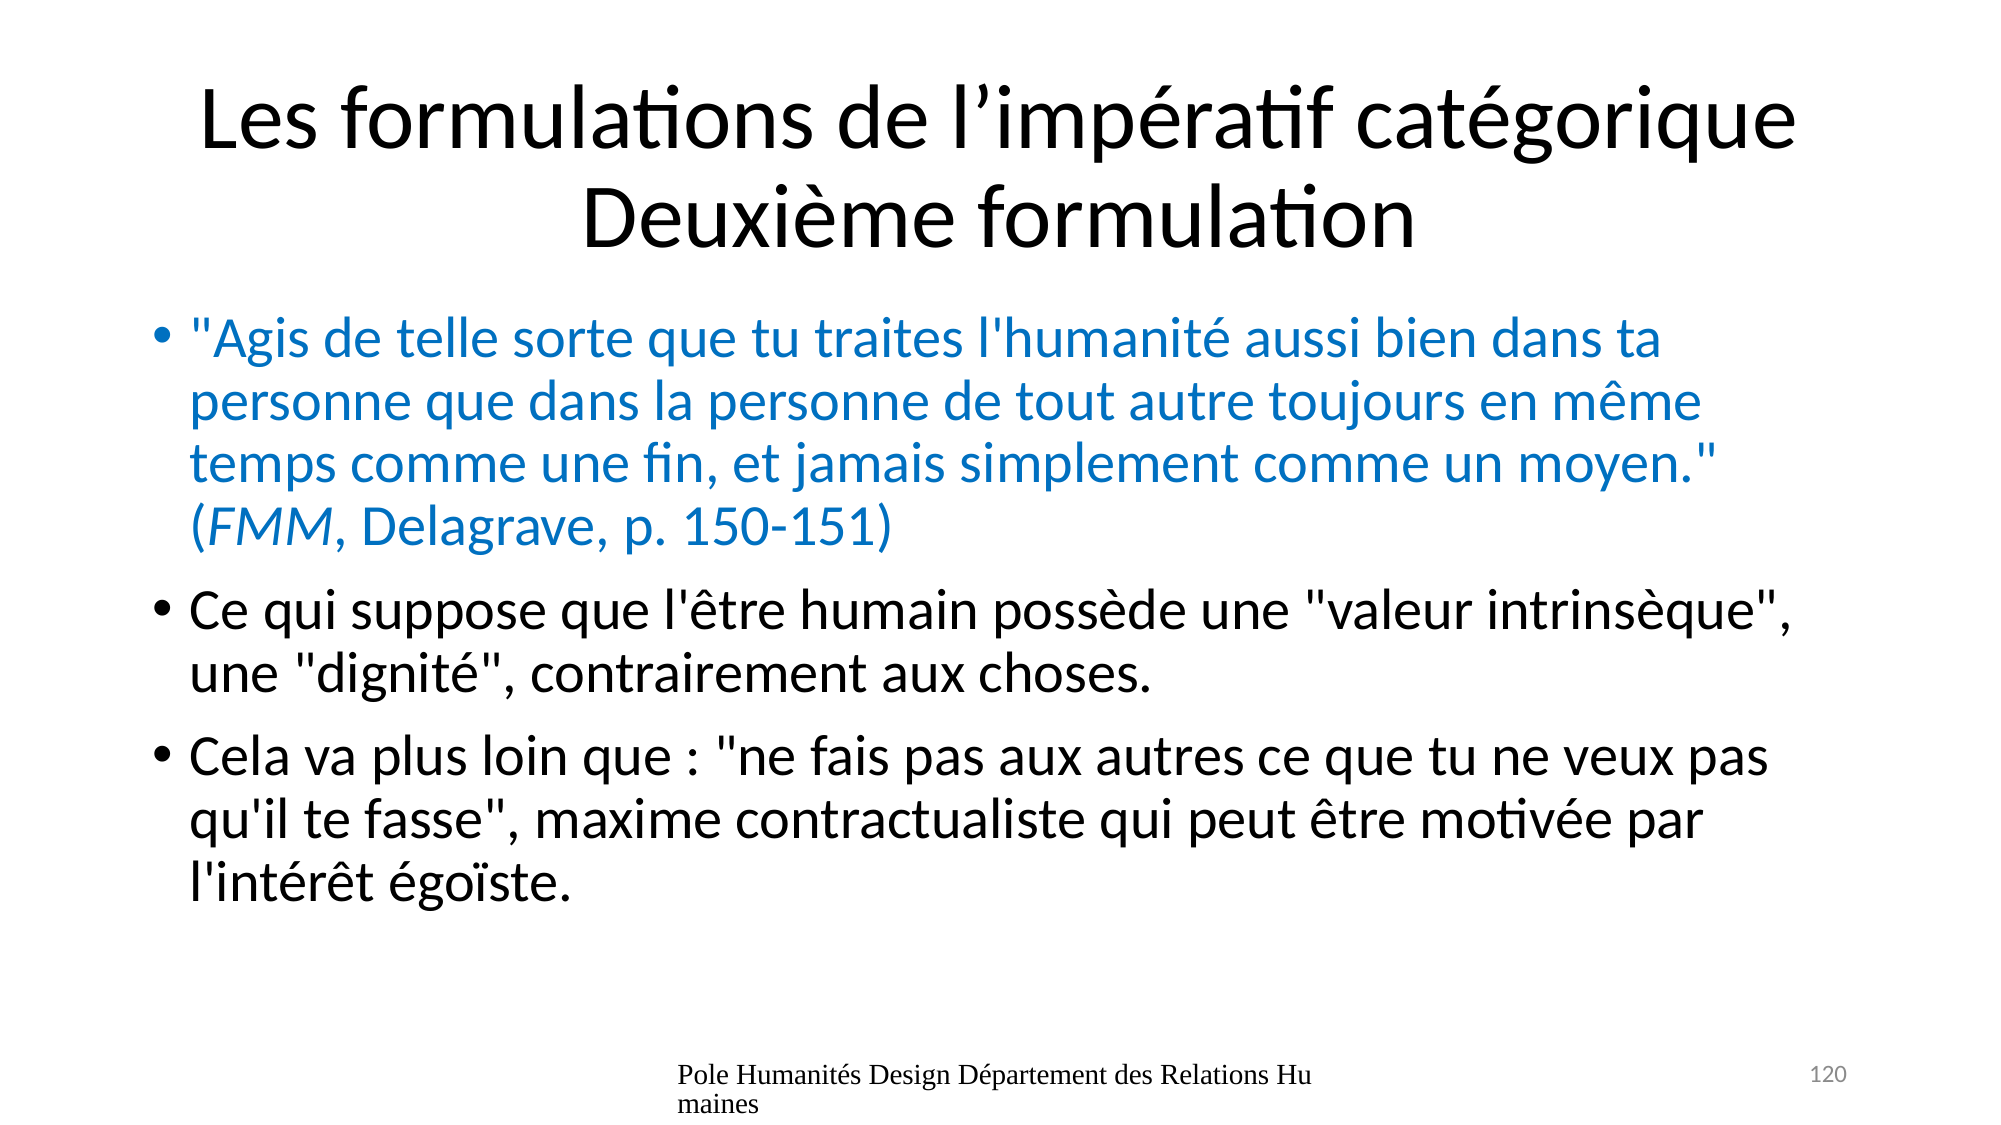

# Les formulations de l’impératif catégorique Deuxième formulation
"Agis de telle sorte que tu traites l'humanité aussi bien dans ta personne que dans la personne de tout autre toujours en même temps comme une fin, et jamais simplement comme un moyen." (FMM, Delagrave, p. 150-151)
Ce qui suppose que l'être humain possède une "valeur intrinsèque", une "dignité", contrairement aux choses.
Cela va plus loin que : "ne fais pas aux autres ce que tu ne veux pas qu'il te fasse", maxime contractualiste qui peut être motivée par l'intérêt égoïste.
Pole Humanités Design Département des Relations Humaines
120